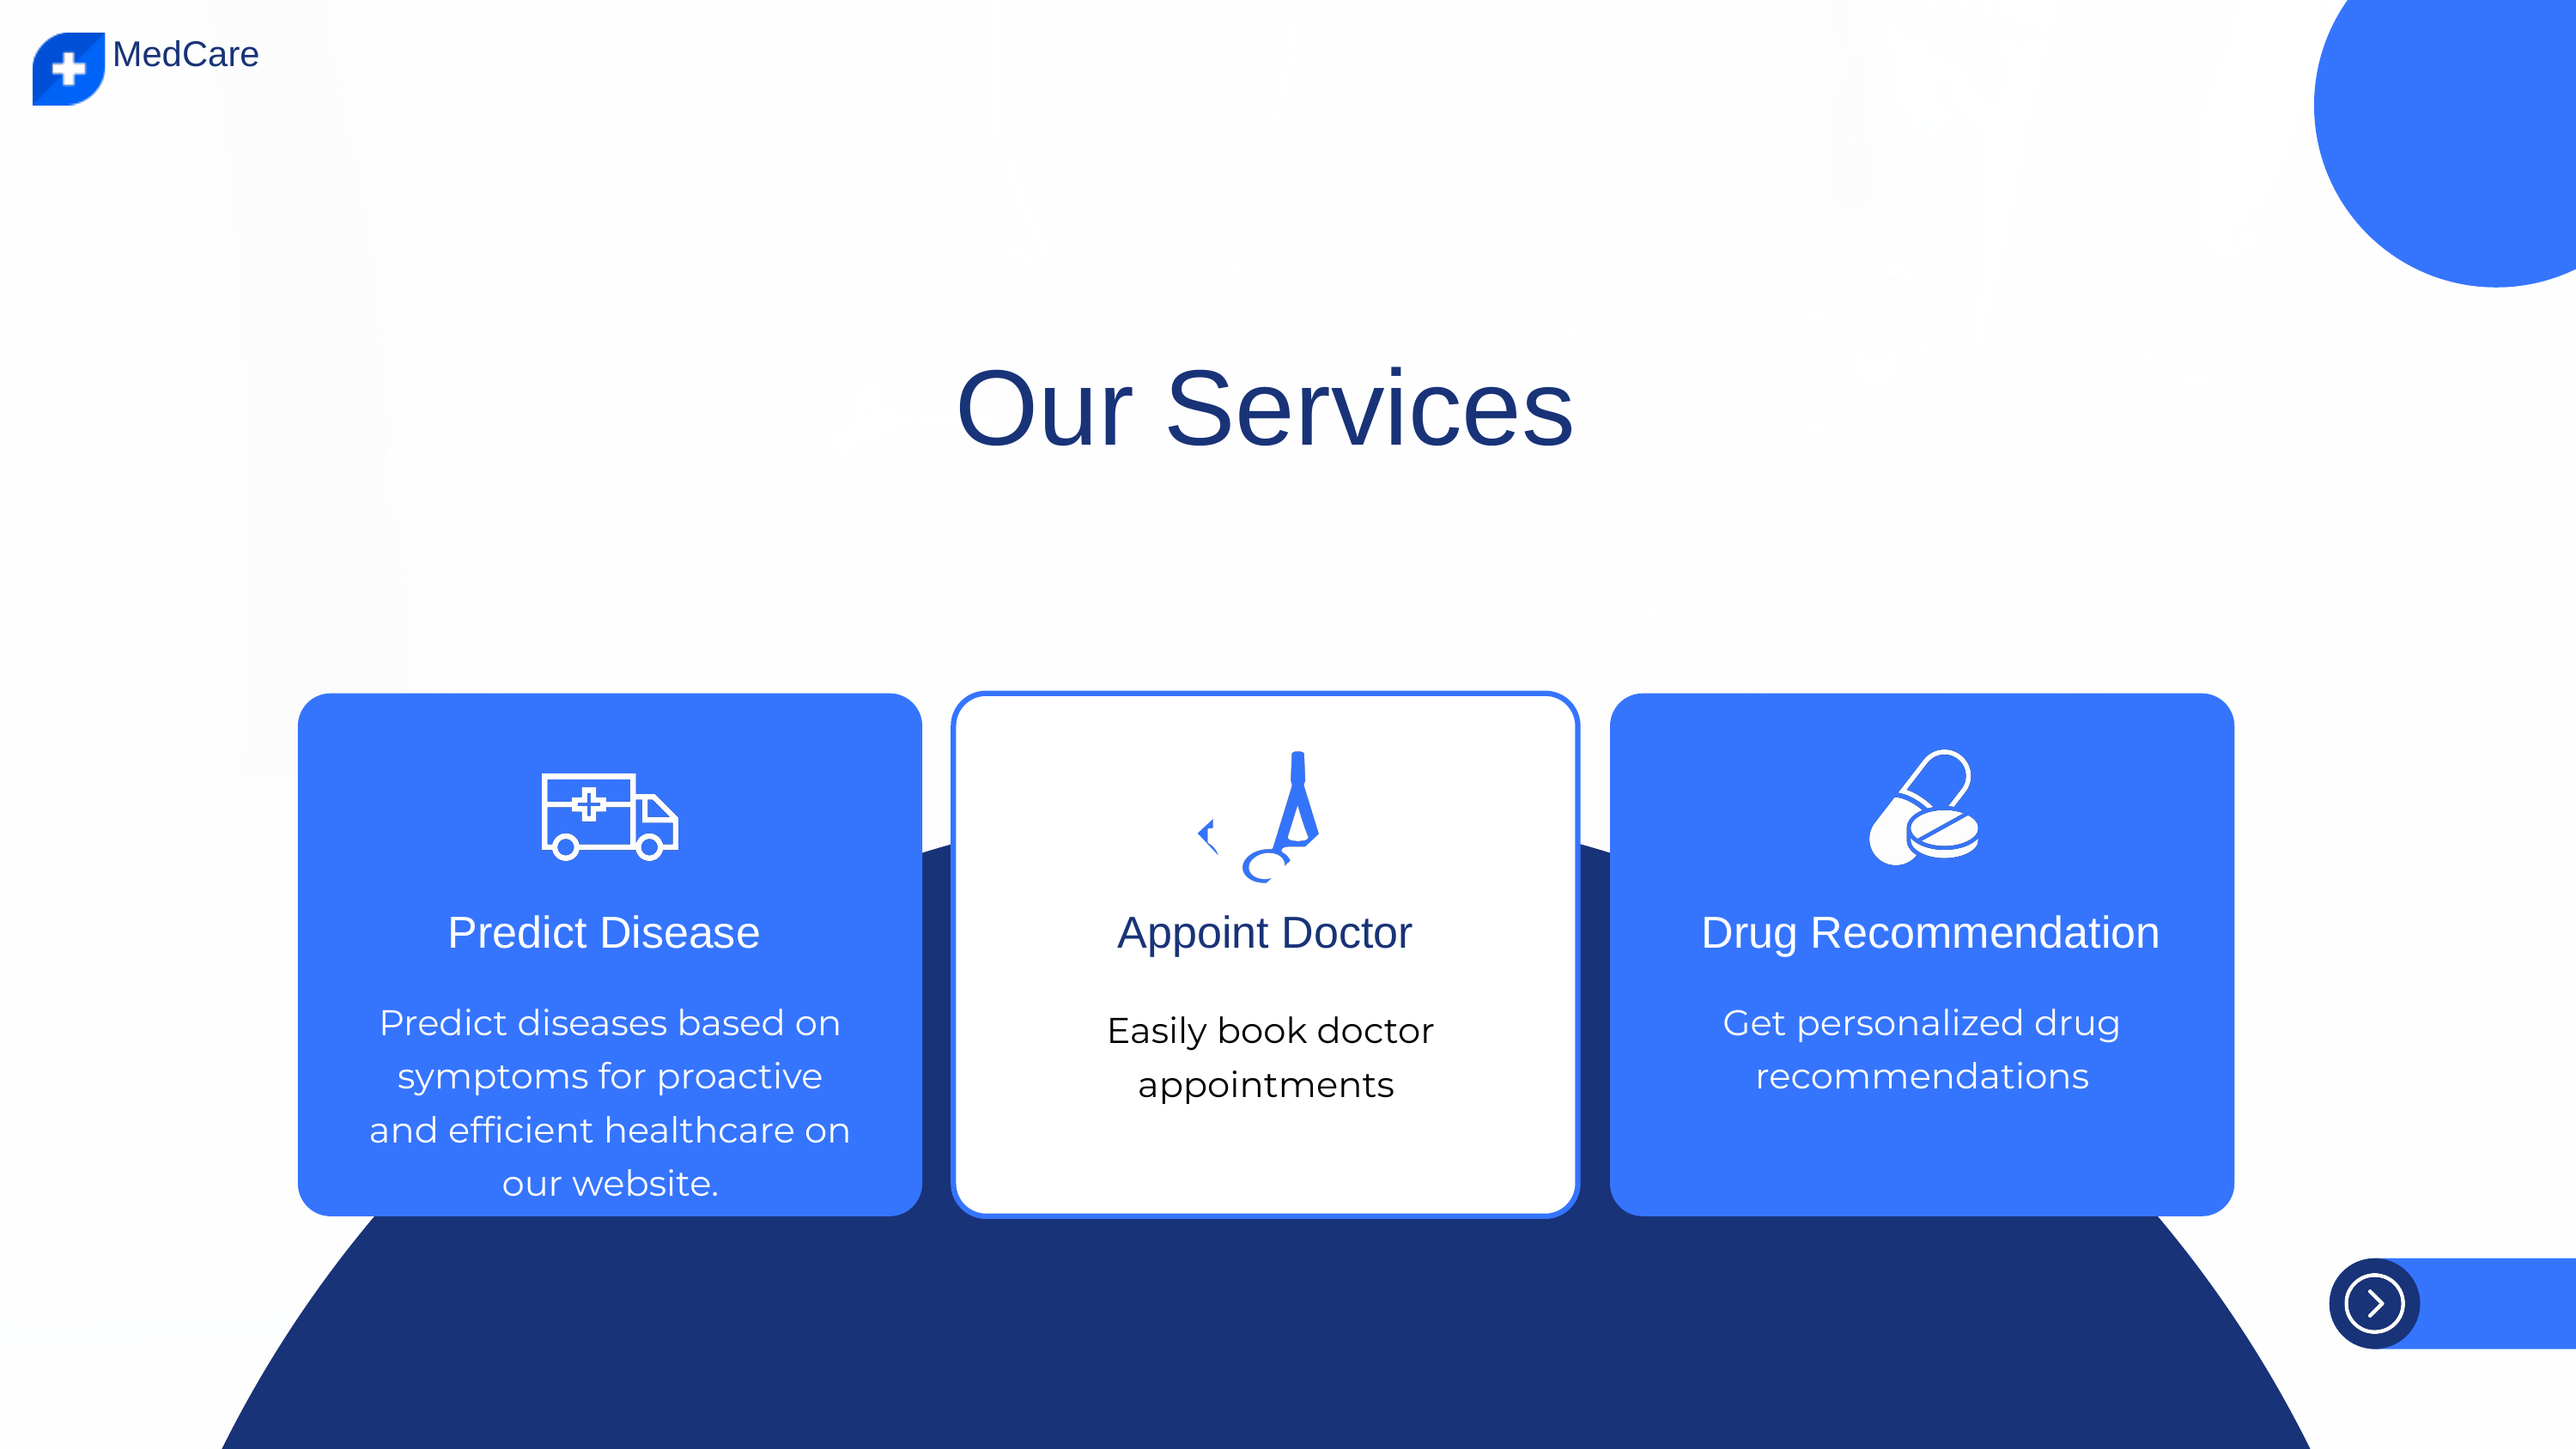

MedCare
Our Services

Predict Disease
Appoint Doctor
Drug Recommendation
Predict diseases based on symptoms for proactive and efficient healthcare on our website.
Get personalized drug recommendations
 Easily book doctor appointments